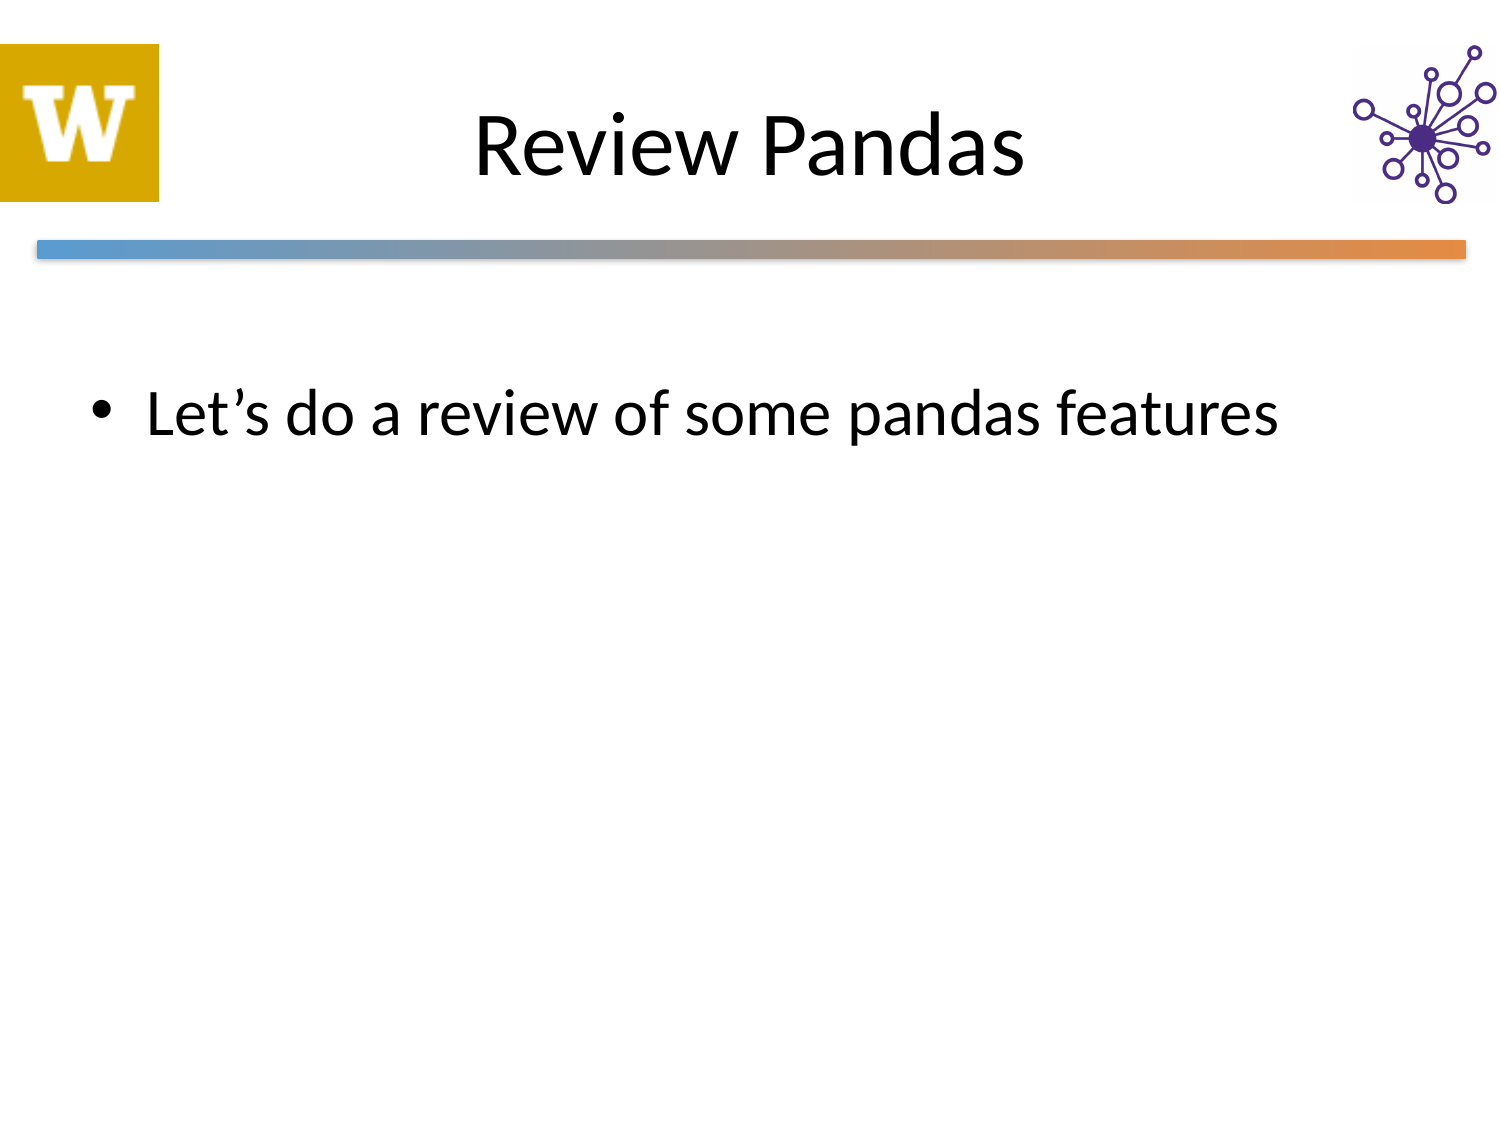

# Review Pandas

Let’s do a review of some pandas features